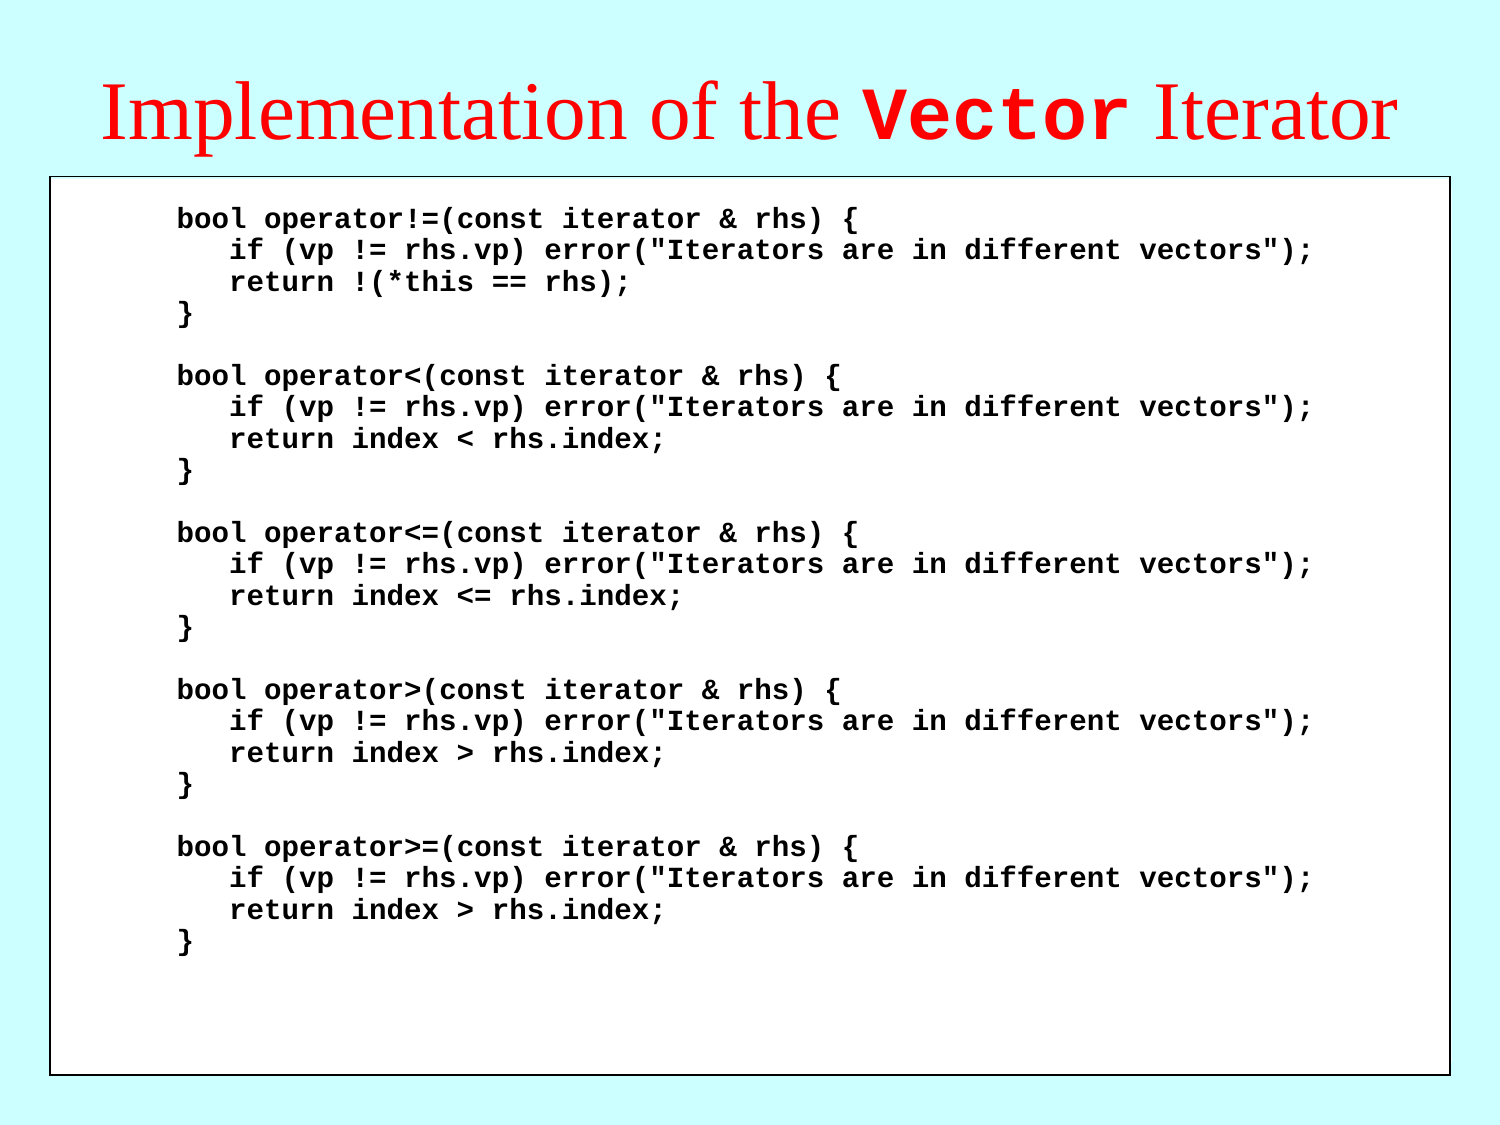

# Implementation of the Vector Iterator

      bool operator!=(const iterator & rhs) {
         if (vp != rhs.vp) error("Iterators are in different vectors");
         return !(*this == rhs);
      }

      bool operator<(const iterator & rhs) {
         if (vp != rhs.vp) error("Iterators are in different vectors");
         return index < rhs.index;
      }

      bool operator<=(const iterator & rhs) {
         if (vp != rhs.vp) error("Iterators are in different vectors");
         return index <= rhs.index;
      }

      bool operator>(const iterator & rhs) {
         if (vp != rhs.vp) error("Iterators are in different vectors");
         return index > rhs.index;
      }

      bool operator>=(const iterator & rhs) {
         if (vp != rhs.vp) error("Iterators are in different vectors");
         return index > rhs.index;
      }
/*
 * Implementation notes: selection operator
 * ----------------------------------------
 * The selection operator returns the appropriate index position in
 * the internal array by reference.
 */

      ValueType & operator[](int k) {
         if (vp == NULL) error("Iterator is uninitialized");
         if (index + k < 0 || index + k >= vp->count) {
            error("Iterator out of range");
         }
         return vp->array[index + k];
      }

/*
 * Implementation notes: relational operators
 * ------------------------------------------
 * These operators compare the index field of the iterators after making
 * sure that the iterators refer to the same vector.
 */

      bool operator==(const iterator & rhs) {
         if (vp != rhs.vp) error("Iterators are in different vectors");
         return vp == rhs.vp && index == rhs.index;
      }